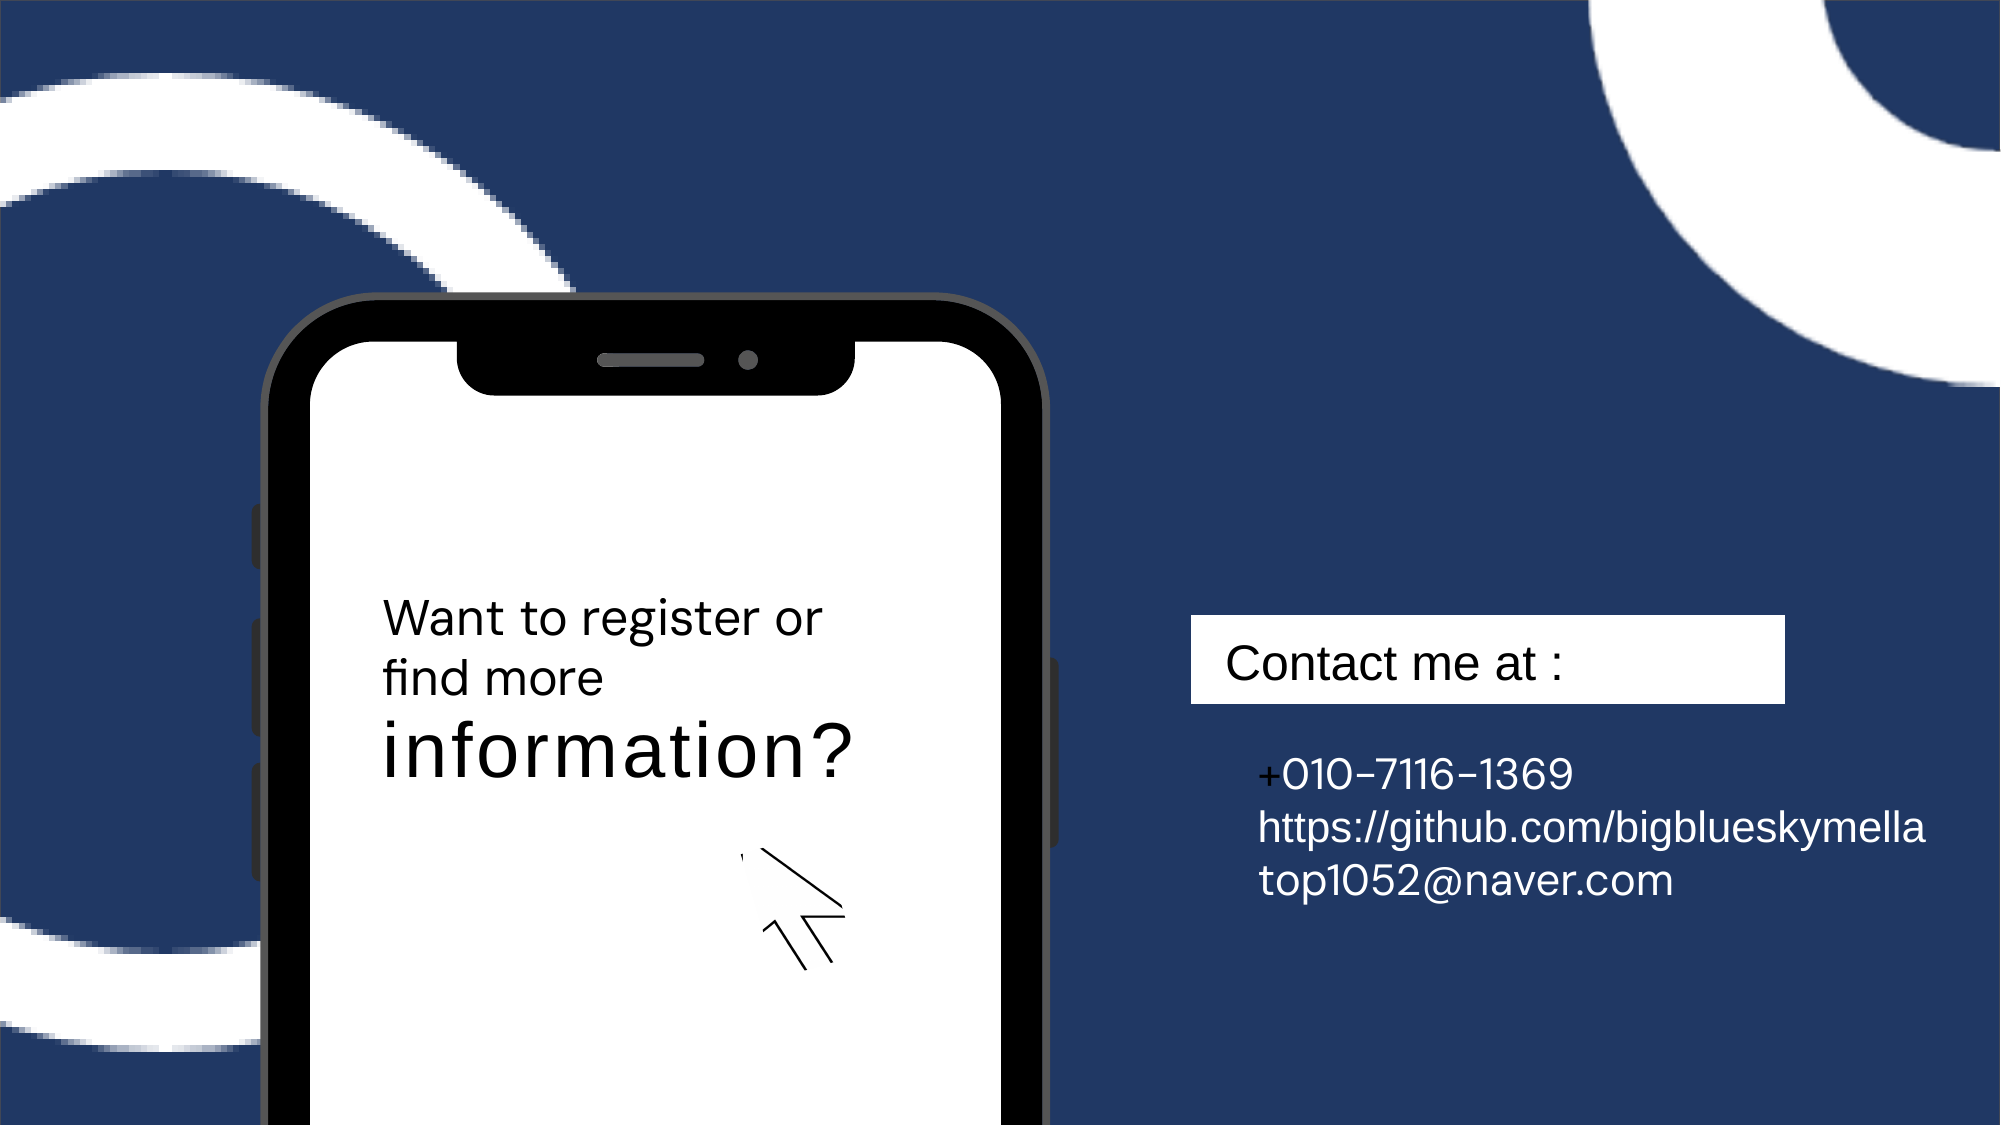

Want to register or find more

Contact me at :
information?
+010-7116-1369
https://github.com/bigblueskymella
top1052@naver.com